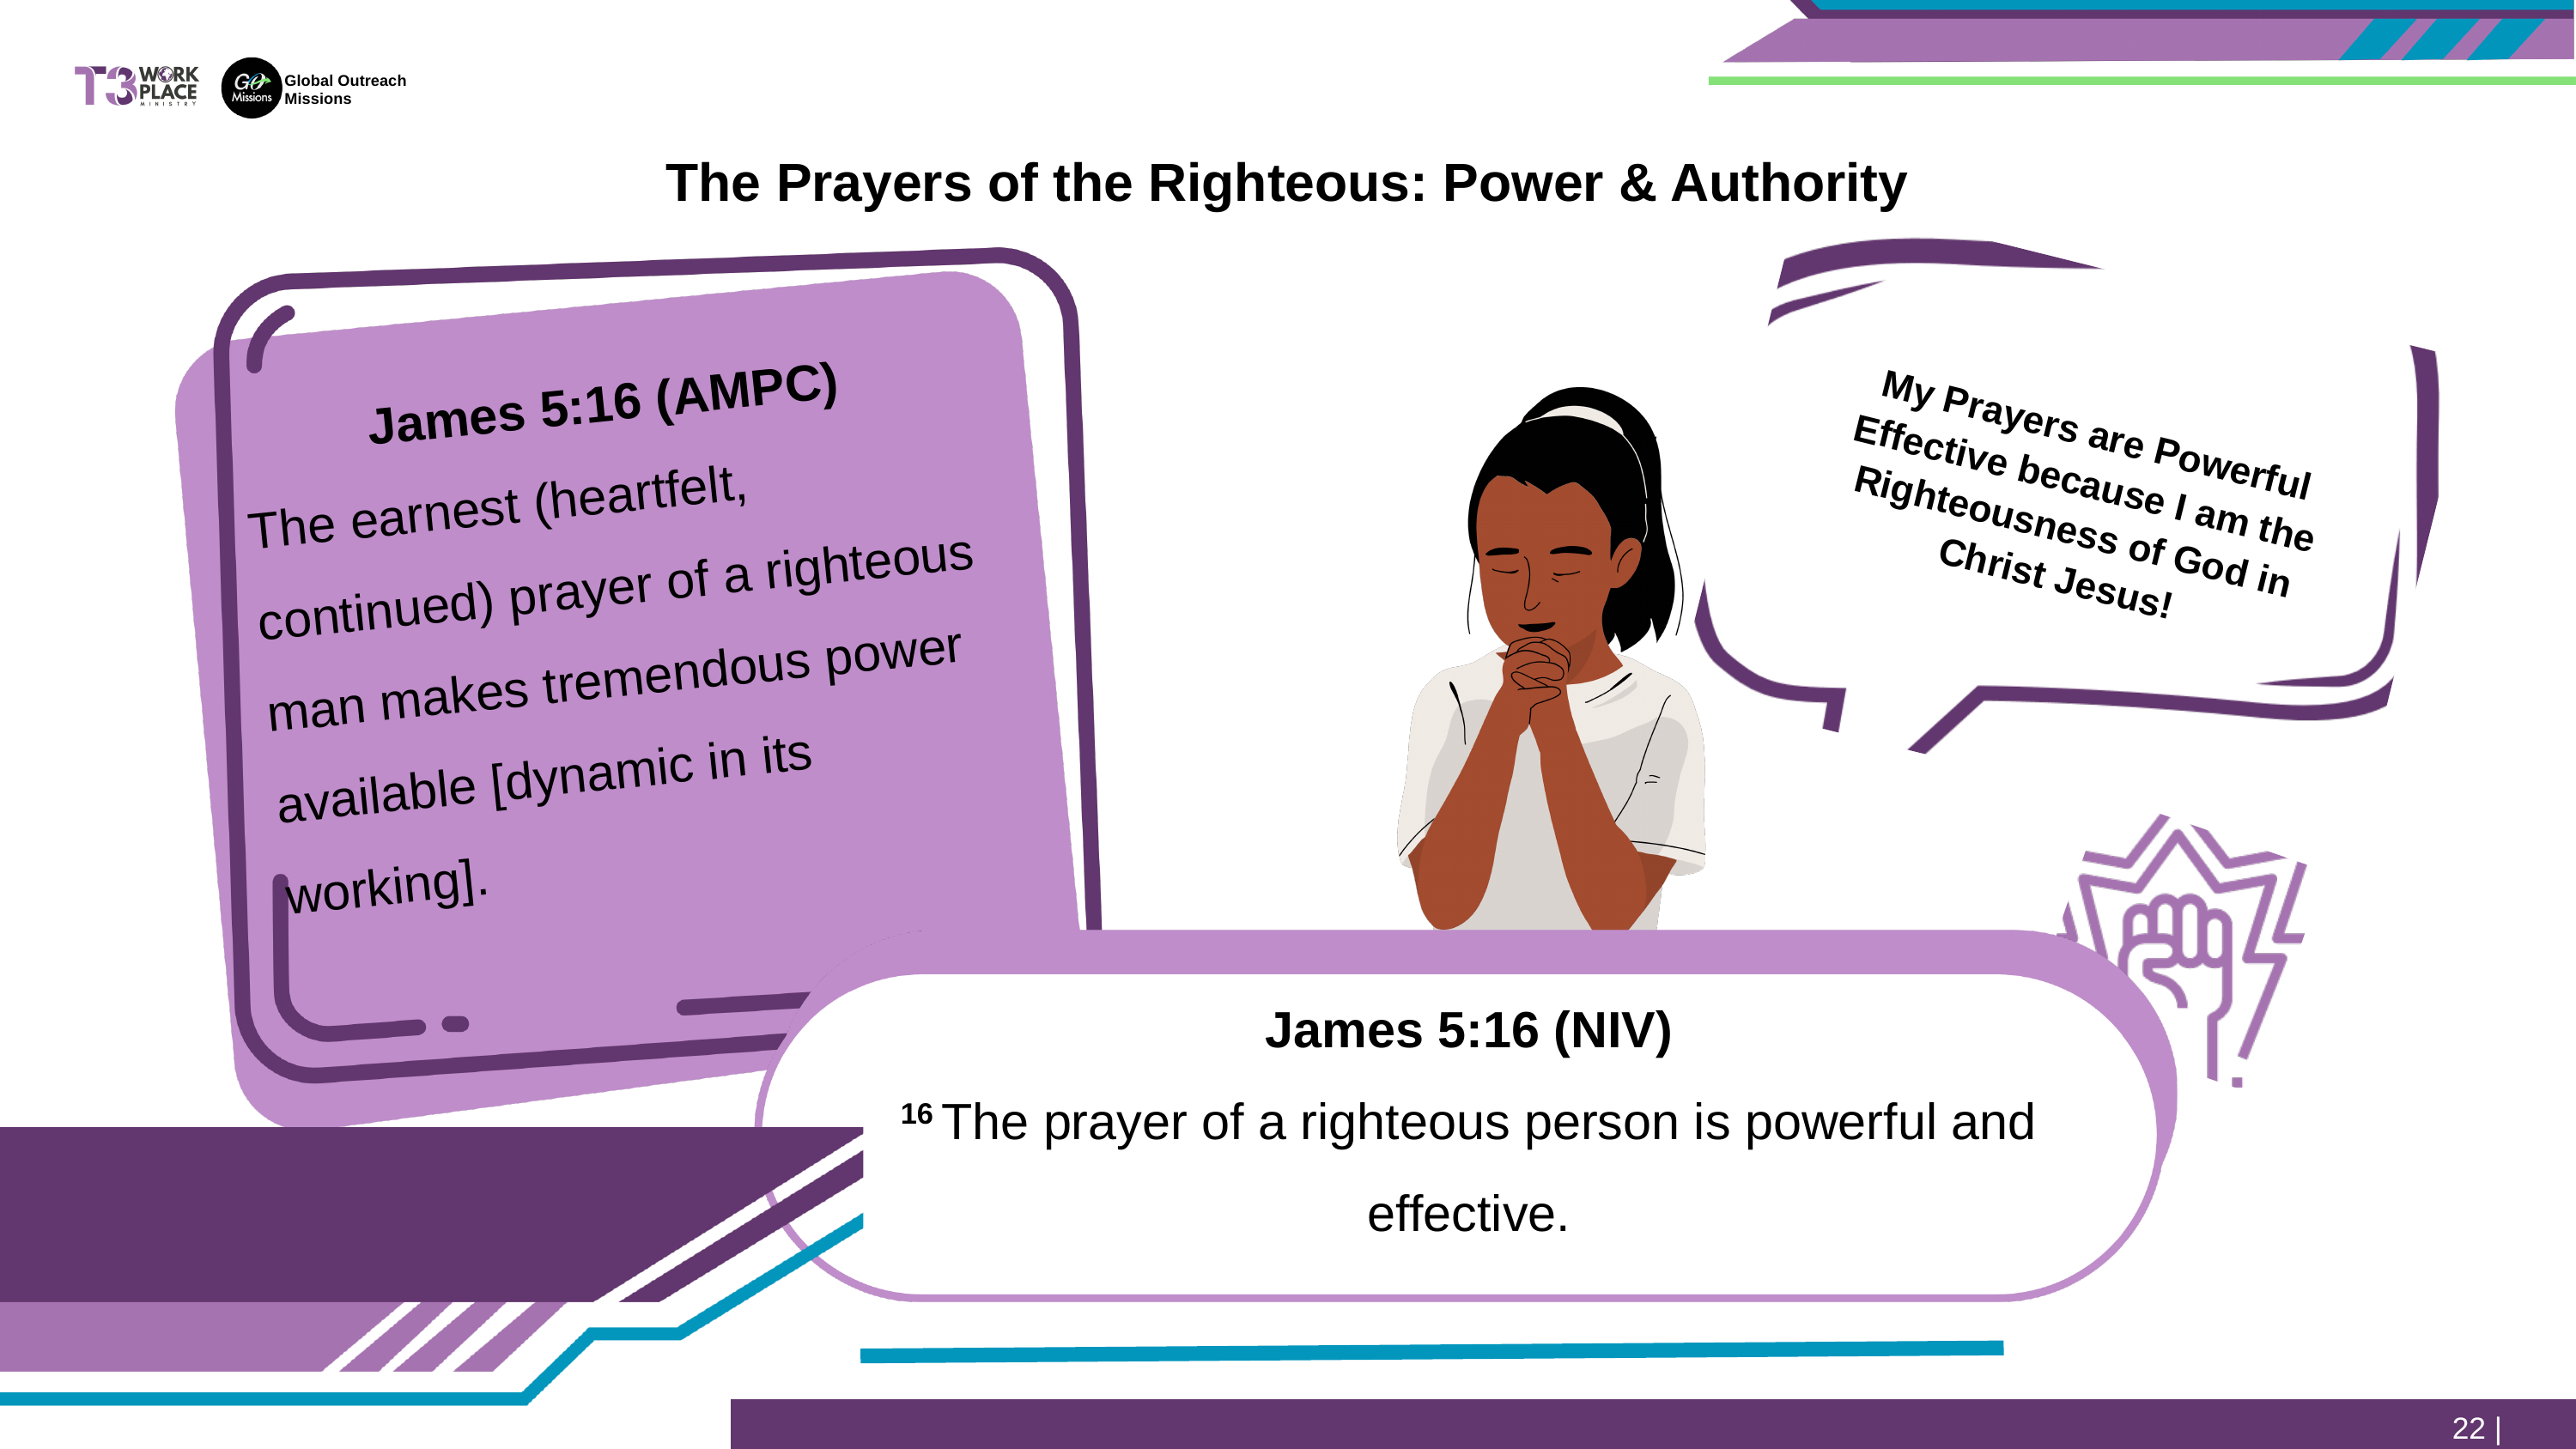

Global Outreach
Missions
The Prayers of the Righteous: Power & Authority

My Prayers are Powerful Effective because I am the Righteousness of God in
Christ Jesus!
James 5:16 (AMPC)
The earnest (heartfelt, continued) prayer of a righteous man makes tremendous power available [dynamic in its working].

James 5:16 (NIV)
16 The prayer of a righteous person is powerful and effective.

22 | Page